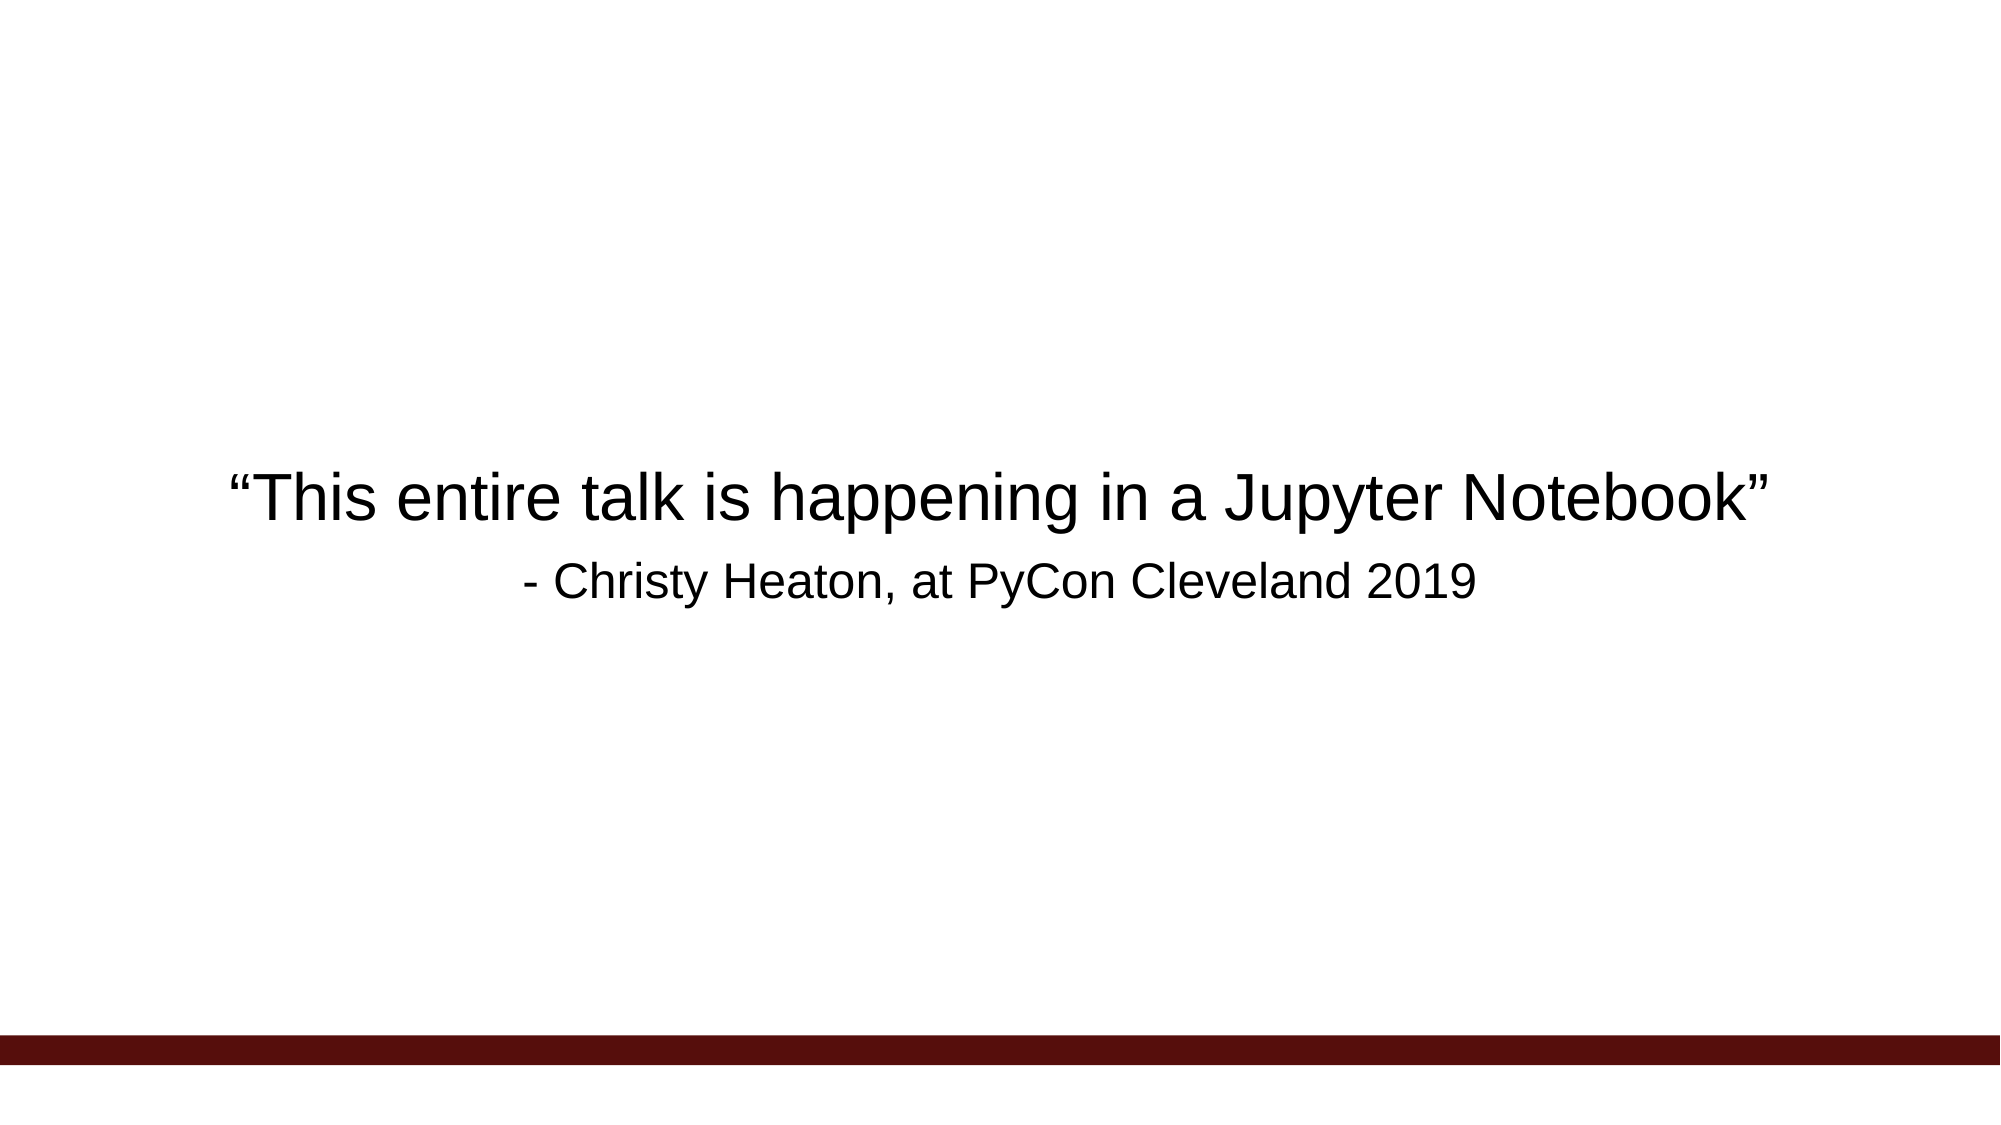

# Example

“This entire talk is happening in a Jupyter Notebook”
- Christy Heaton, at PyCon Cleveland 2019